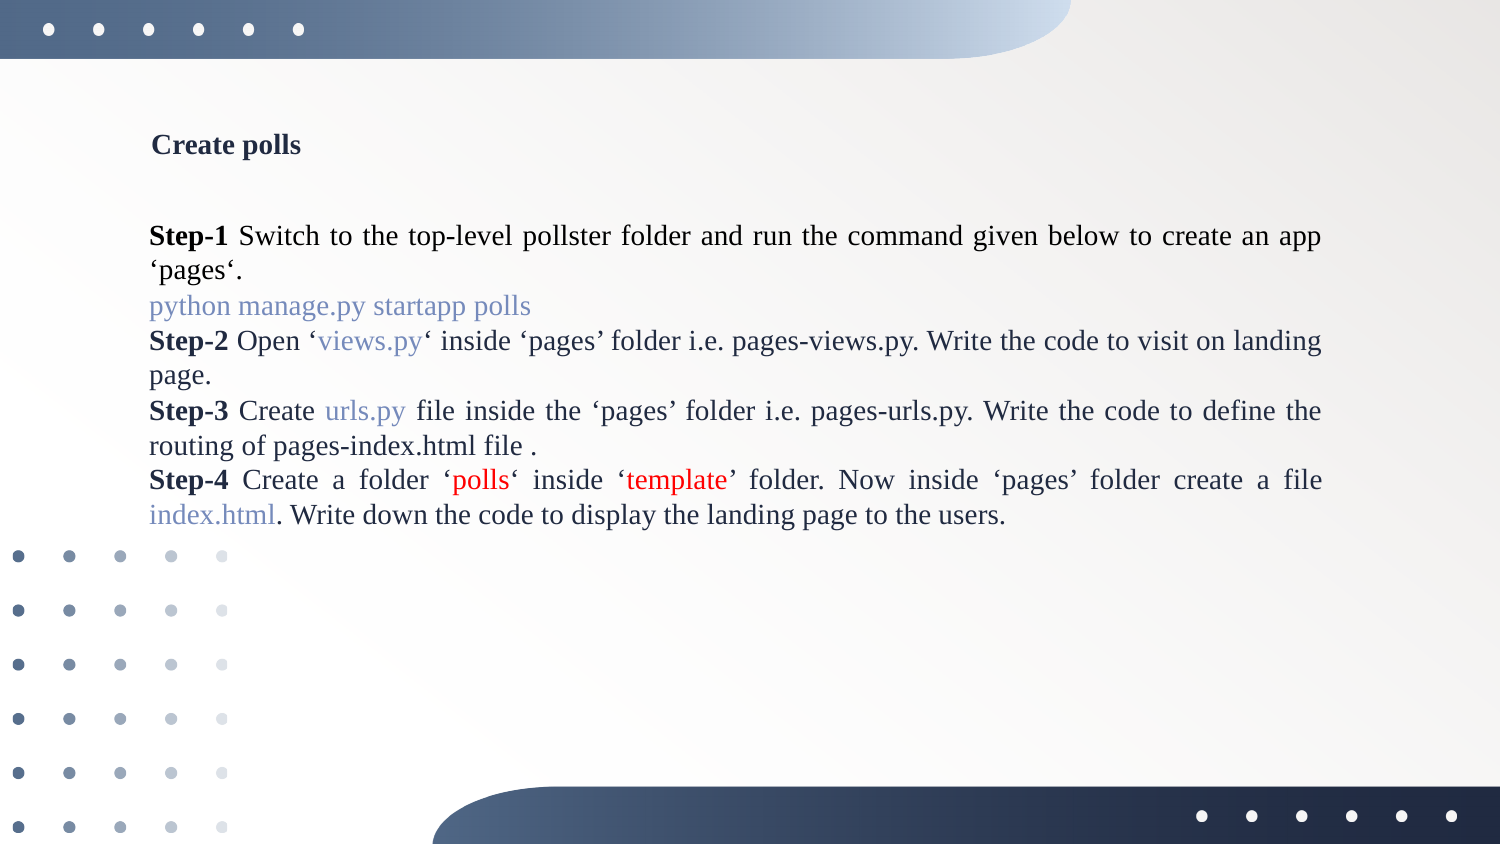

# Create polls
Step-1 Switch to the top-level pollster folder and run the command given below to create an app ‘pages‘.
python manage.py startapp polls
Step-2 Open ‘views.py‘ inside ‘pages’ folder i.e. pages-views.py. Write the code to visit on landing page.
Step-3 Create urls.py file inside the ‘pages’ folder i.e. pages-urls.py. Write the code to define the routing of pages-index.html file .
Step-4 Create a folder ‘polls‘ inside ‘template’ folder. Now inside ‘pages’ folder create a file index.html. Write down the code to display the landing page to the users.